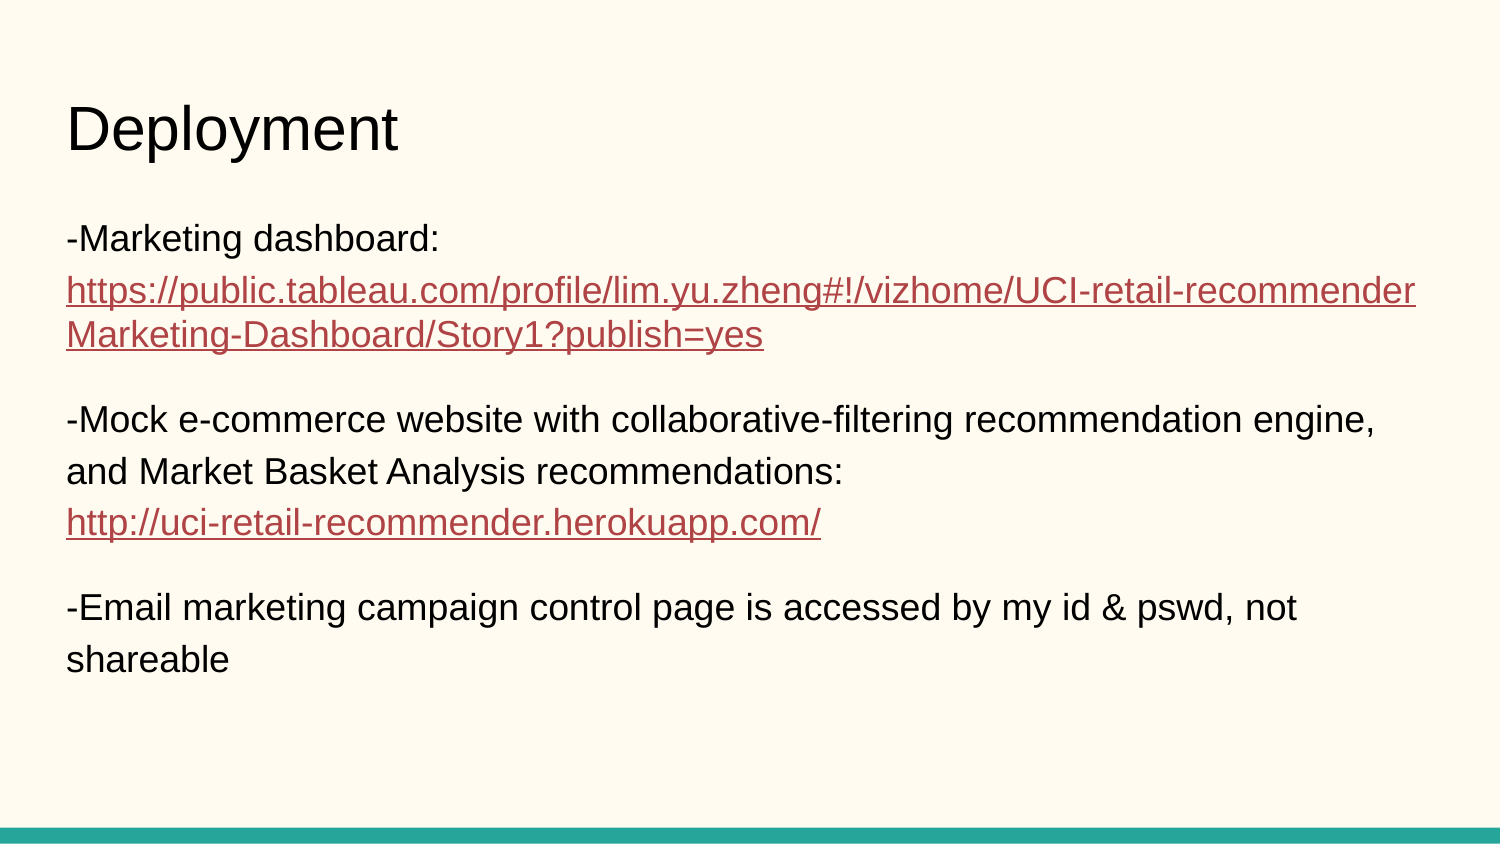

# Deployment
-Marketing dashboard:
https://public.tableau.com/profile/lim.yu.zheng#!/vizhome/UCI-retail-recommenderMarketing-Dashboard/Story1?publish=yes
-Mock e-commerce website with collaborative-filtering recommendation engine, and Market Basket Analysis recommendations:
http://uci-retail-recommender.herokuapp.com/
-Email marketing campaign control page is accessed by my id & pswd, not shareable